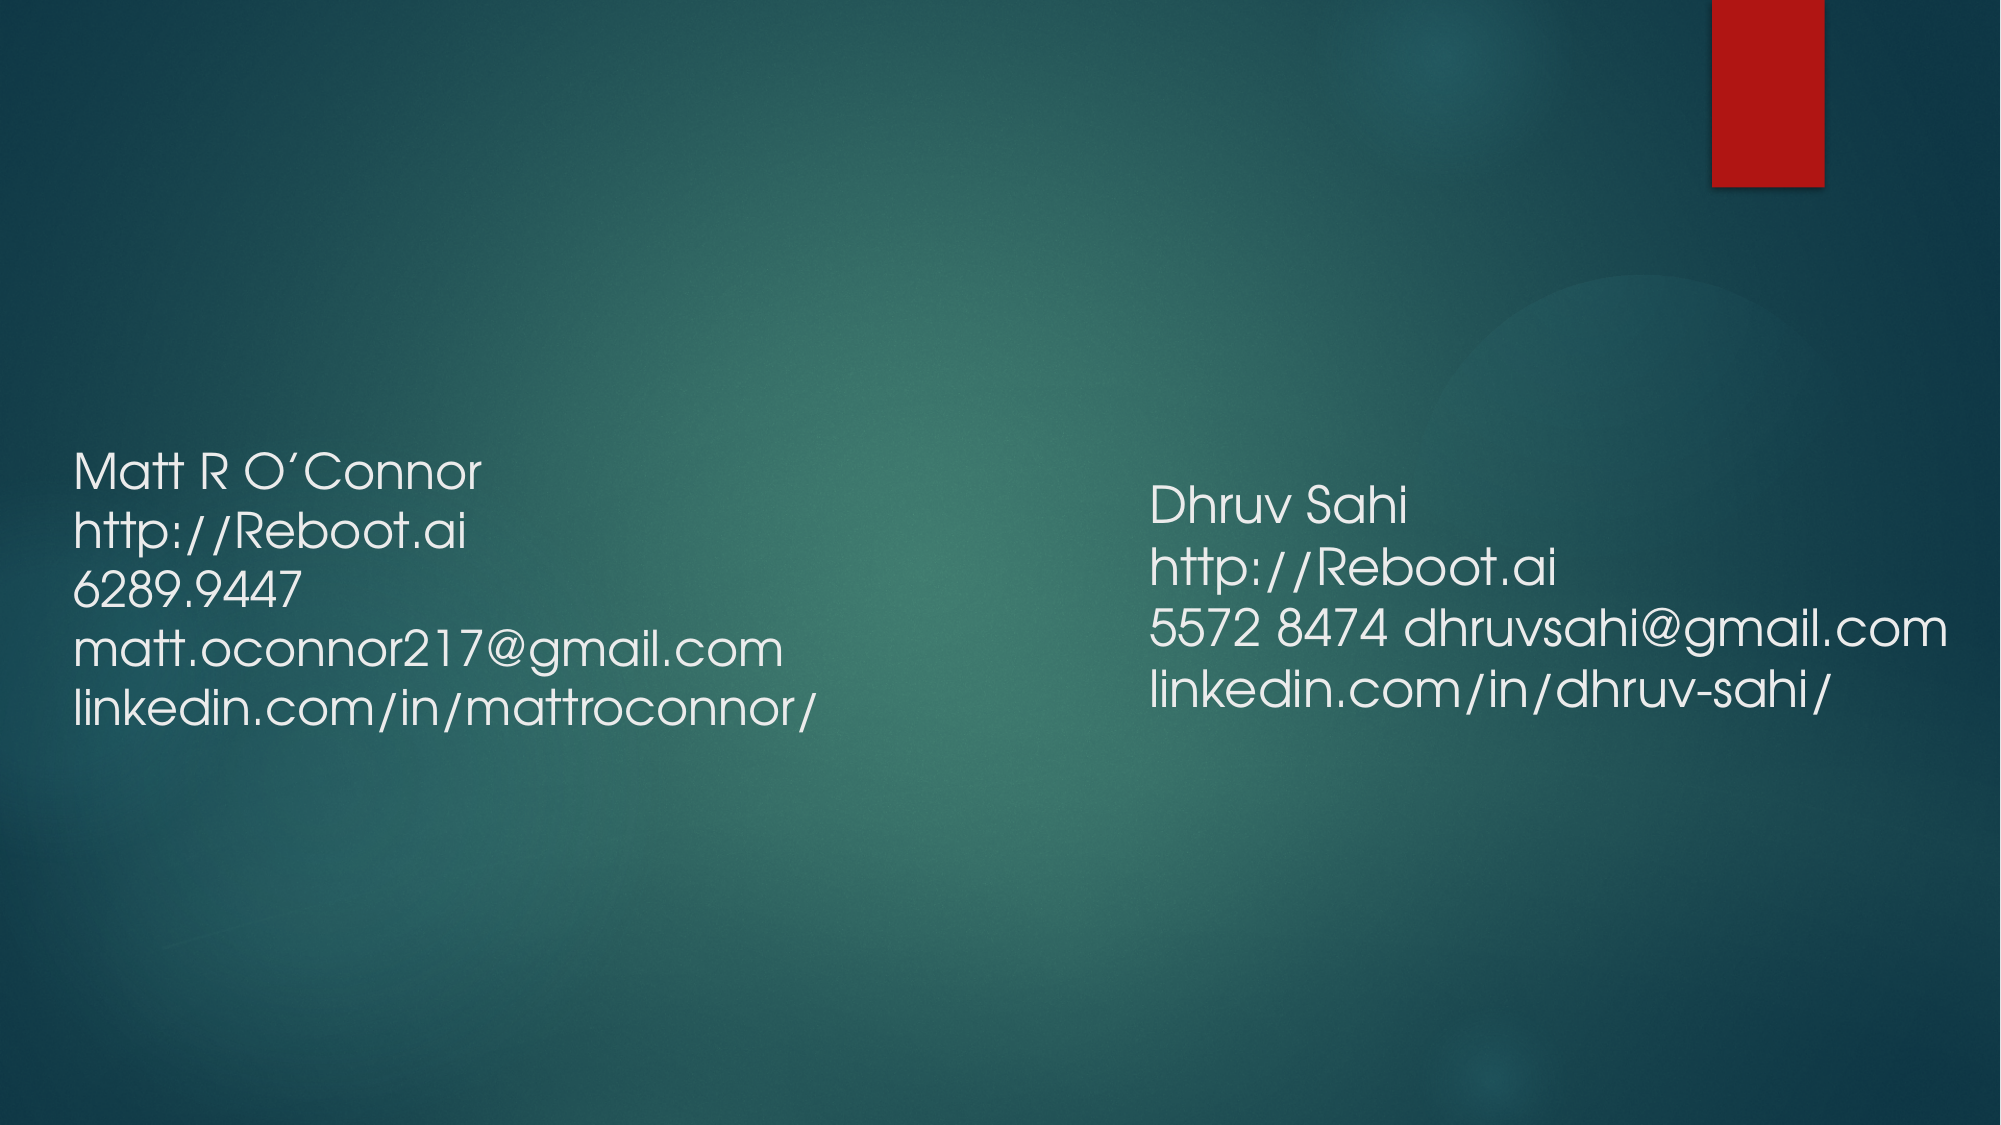

Dhruv Sahi
http://Reboot.ai
5572 8474 dhruvsahi@gmail.com
linkedin.com/in/dhruv-sahi/
# Matt R O’Connor http://Reboot.ai 6289.9447 matt.oconnor217@gmail.com linkedin.com/in/mattroconnor/